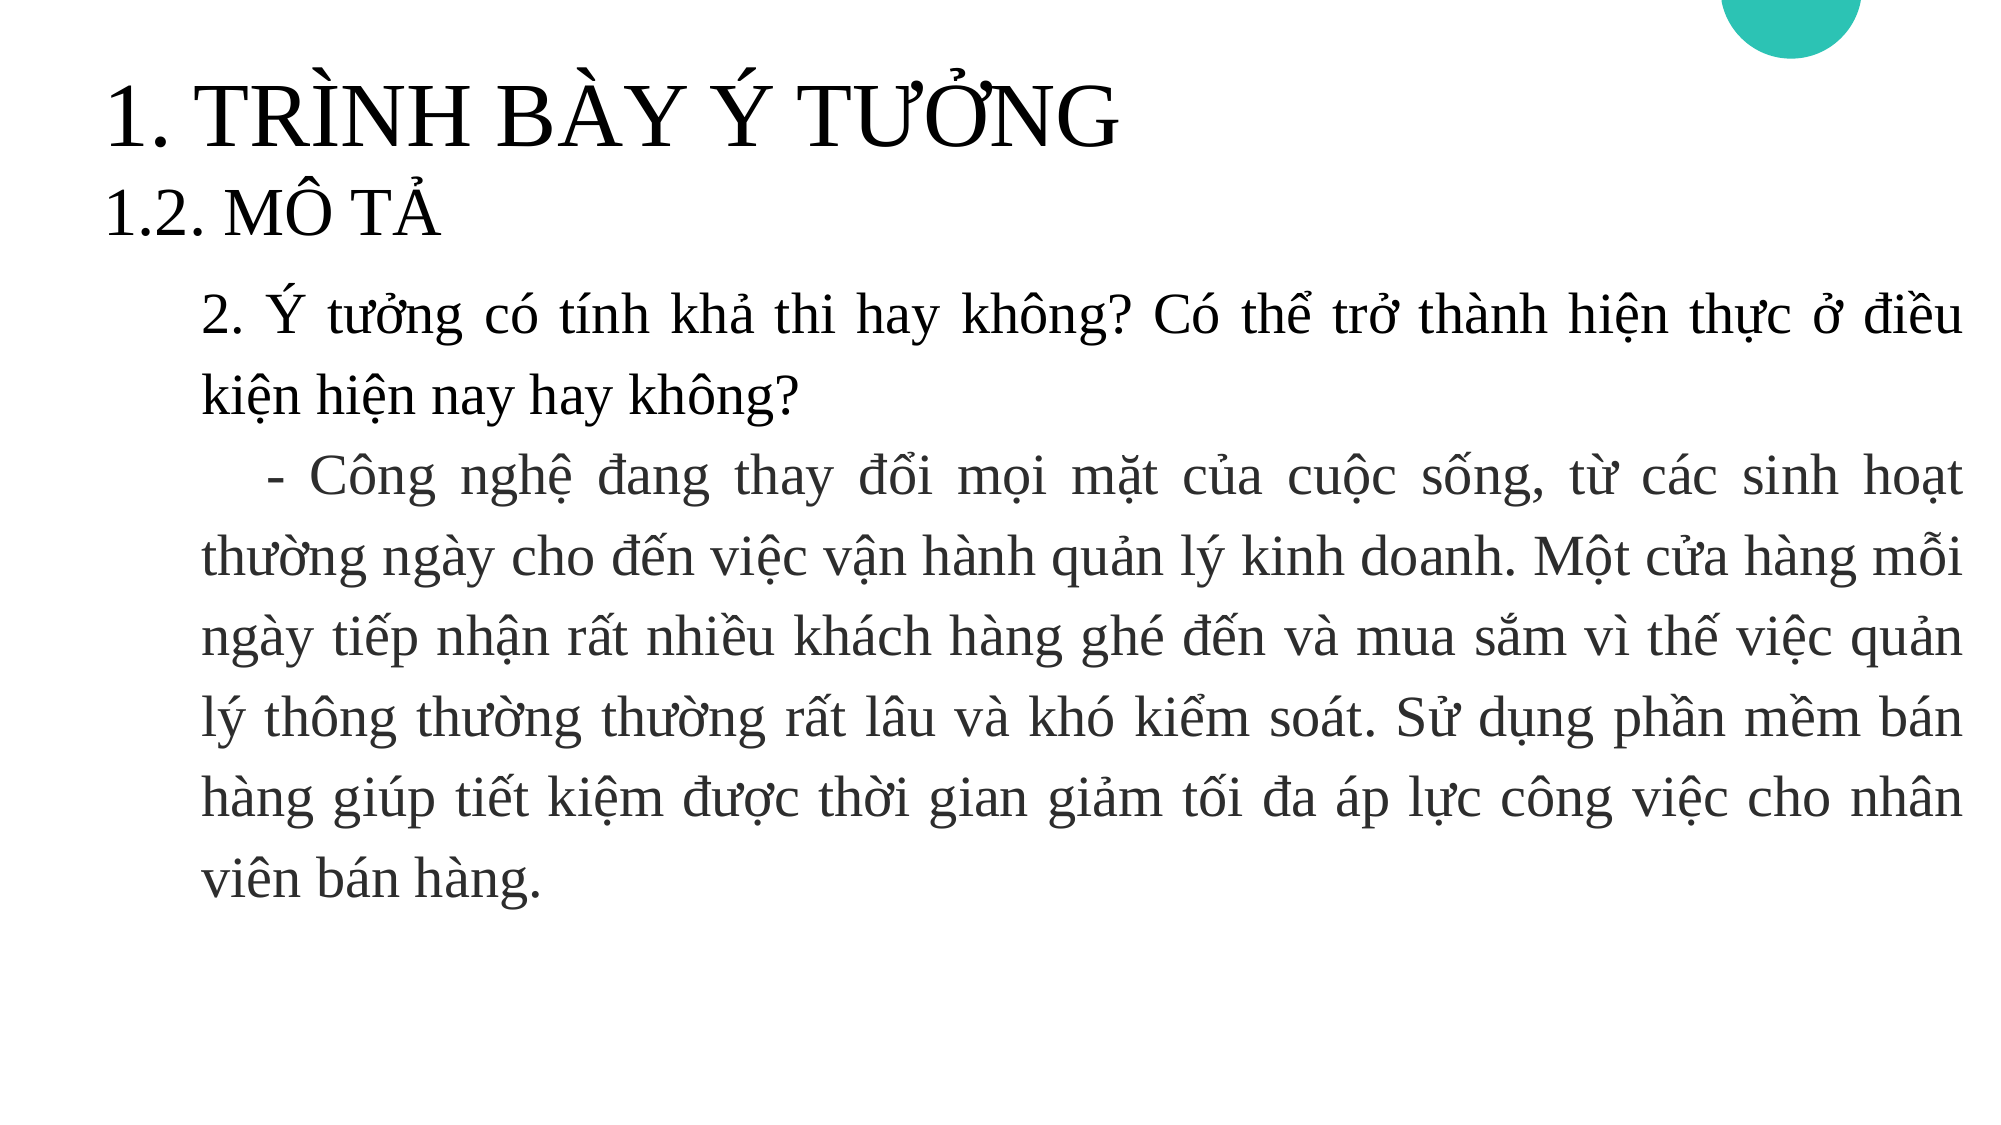

1. TRÌNH BÀY Ý TƯỞNG
1.2. MÔ TẢ
2. Ý tưởng có tính khả thi hay không? Có thể trở thành hiện thực ở điều kiện hiện nay hay không?
- Công nghệ đang thay đổi mọi mặt của cuộc sống, từ các sinh hoạt thường ngày cho đến việc vận hành quản lý kinh doanh. Một cửa hàng mỗi ngày tiếp nhận rất nhiều khách hàng ghé đến và mua sắm vì thế việc quản lý thông thường thường rất lâu và khó kiểm soát. Sử dụng phần mềm bán hàng giúp tiết kiệm được thời gian giảm tối đa áp lực công việc cho nhân viên bán hàng.